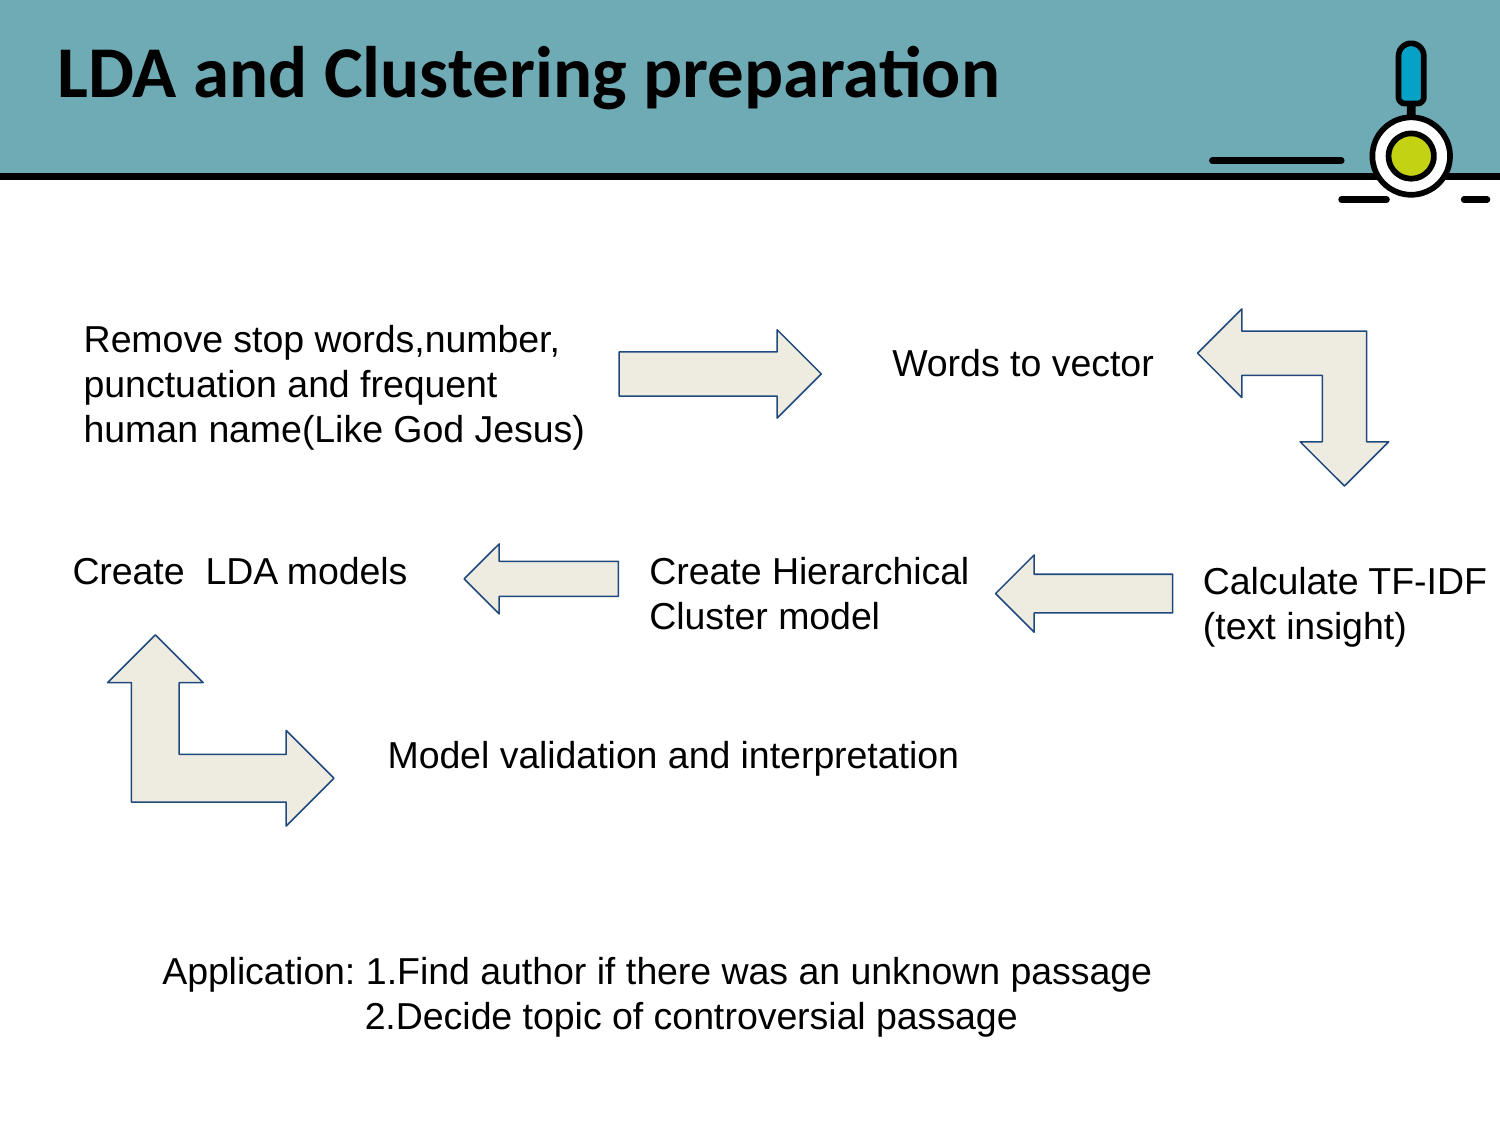

LDA and Clustering preparation
Remove stop words,number, punctuation and frequent human name(Like God Jesus)

Words to vector

Create  LDA models
Create Hierarchical
Cluster model
Calculate TF-IDF
(text insight)

Model validation and interpretation
Application: 1.Find author if there was an unknown passage
     2.Decide topic of controversial passage